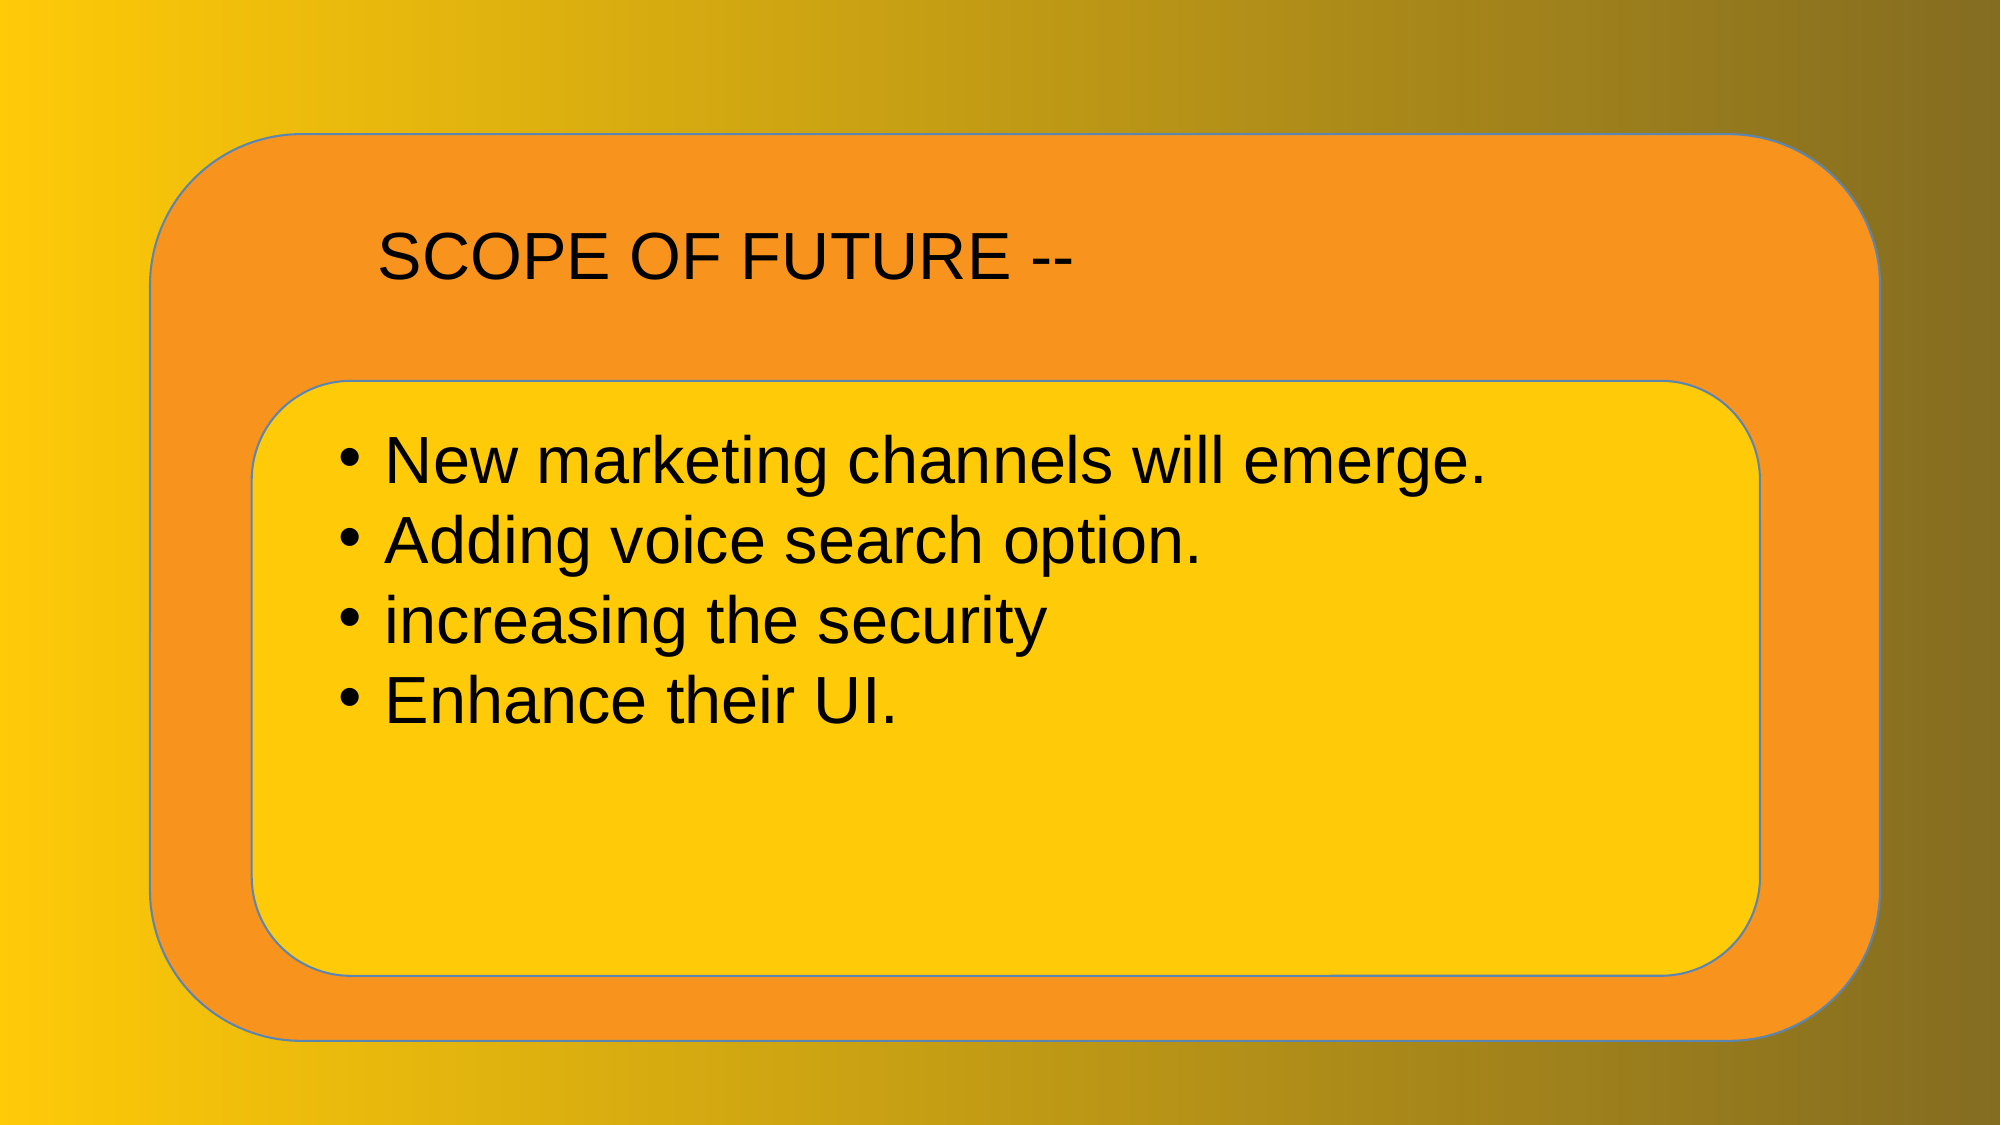

SCOPE OF FUTURE --

New marketing channels will emerge.
Adding voice search option.
increasing the security
Enhance their UI.